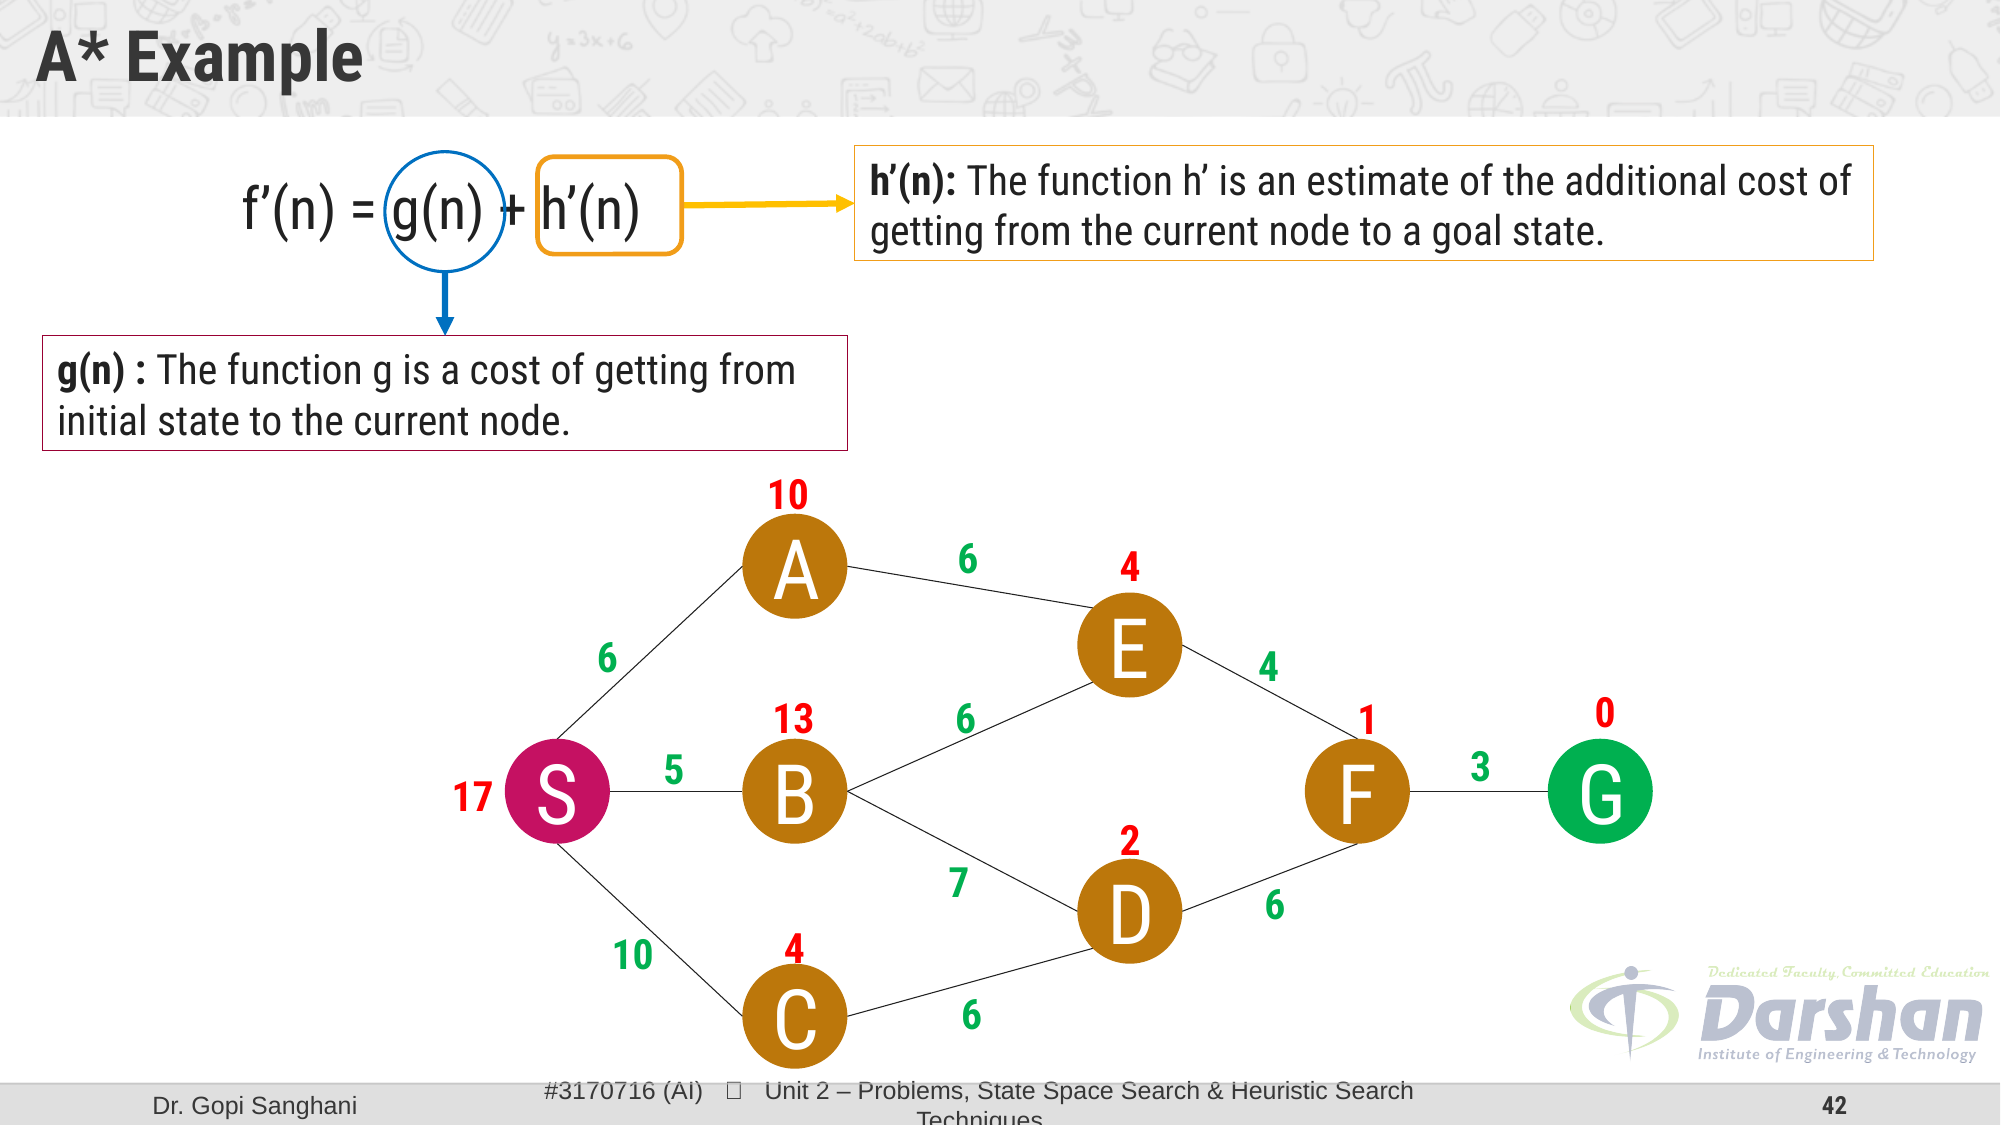

# A* Example
h’(n): The function h’ is an estimate of the additional cost of getting from the current node to a goal state.

f’(n) = g(n) + h’(n)
g(n) : The function g is a cost of getting from initial state to the current node.
10
A
6
4
E
6
4
0
6
13
1
3
5
S
B
F
G
17
2
7
D
6
4
10
C
6